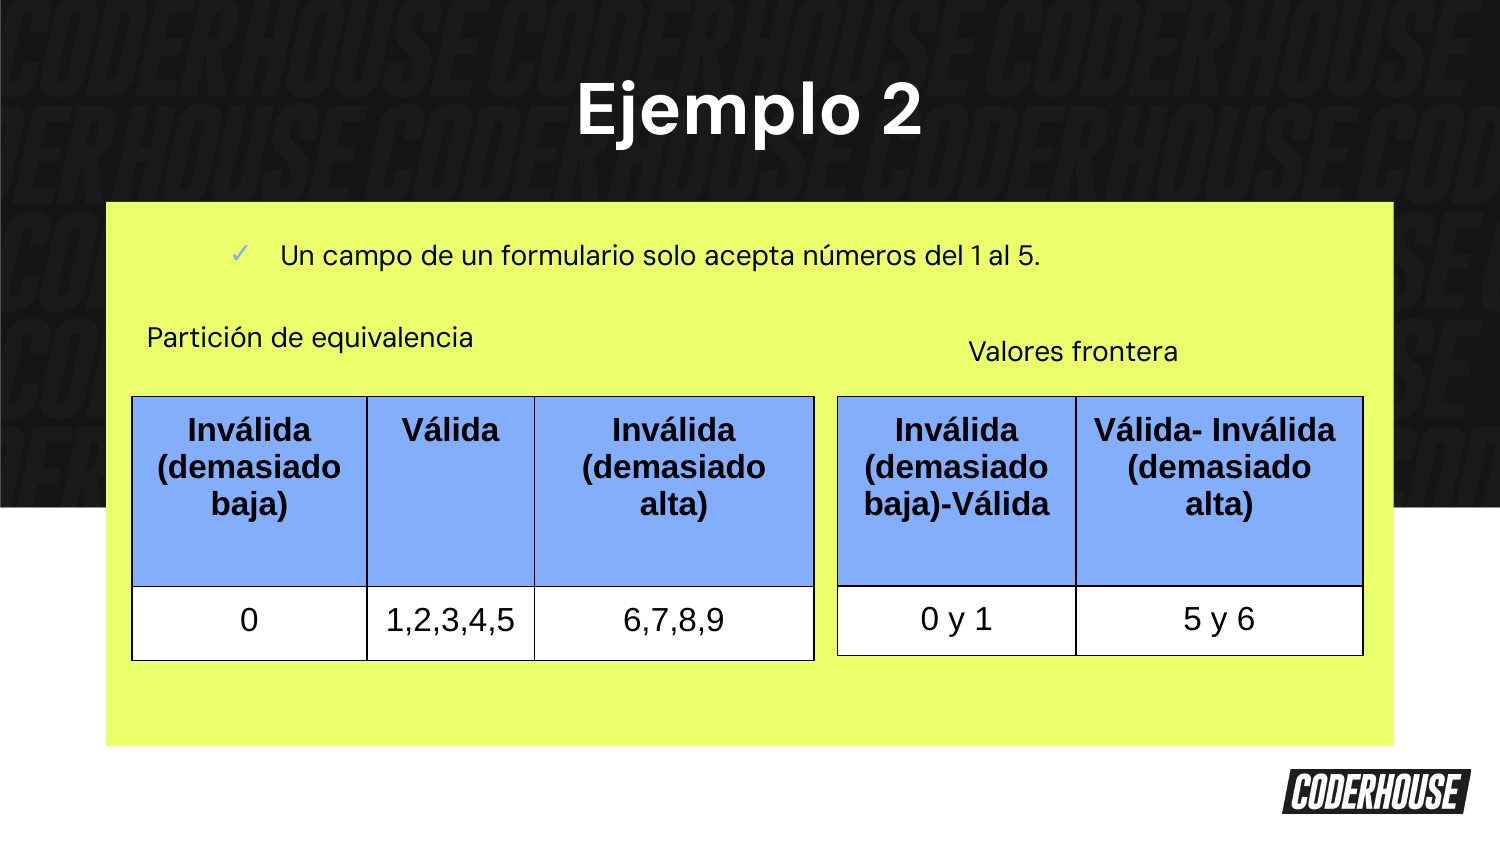

Ejemplo 2

Un campo de un formulario solo acepta números del 1 al 5.
Partición de equivalencia
Valores frontera
| Inválida (demasiado baja) | Válida | Inválida (demasiado alta) |
| --- | --- | --- |
| 0 | 1,2,3,4,5 | 6,7,8,9 |
| Inválida (demasiado baja)-Válida | Válida- Inválida (demasiado alta) |
| --- | --- |
| 0 y 1 | 5 y 6 |